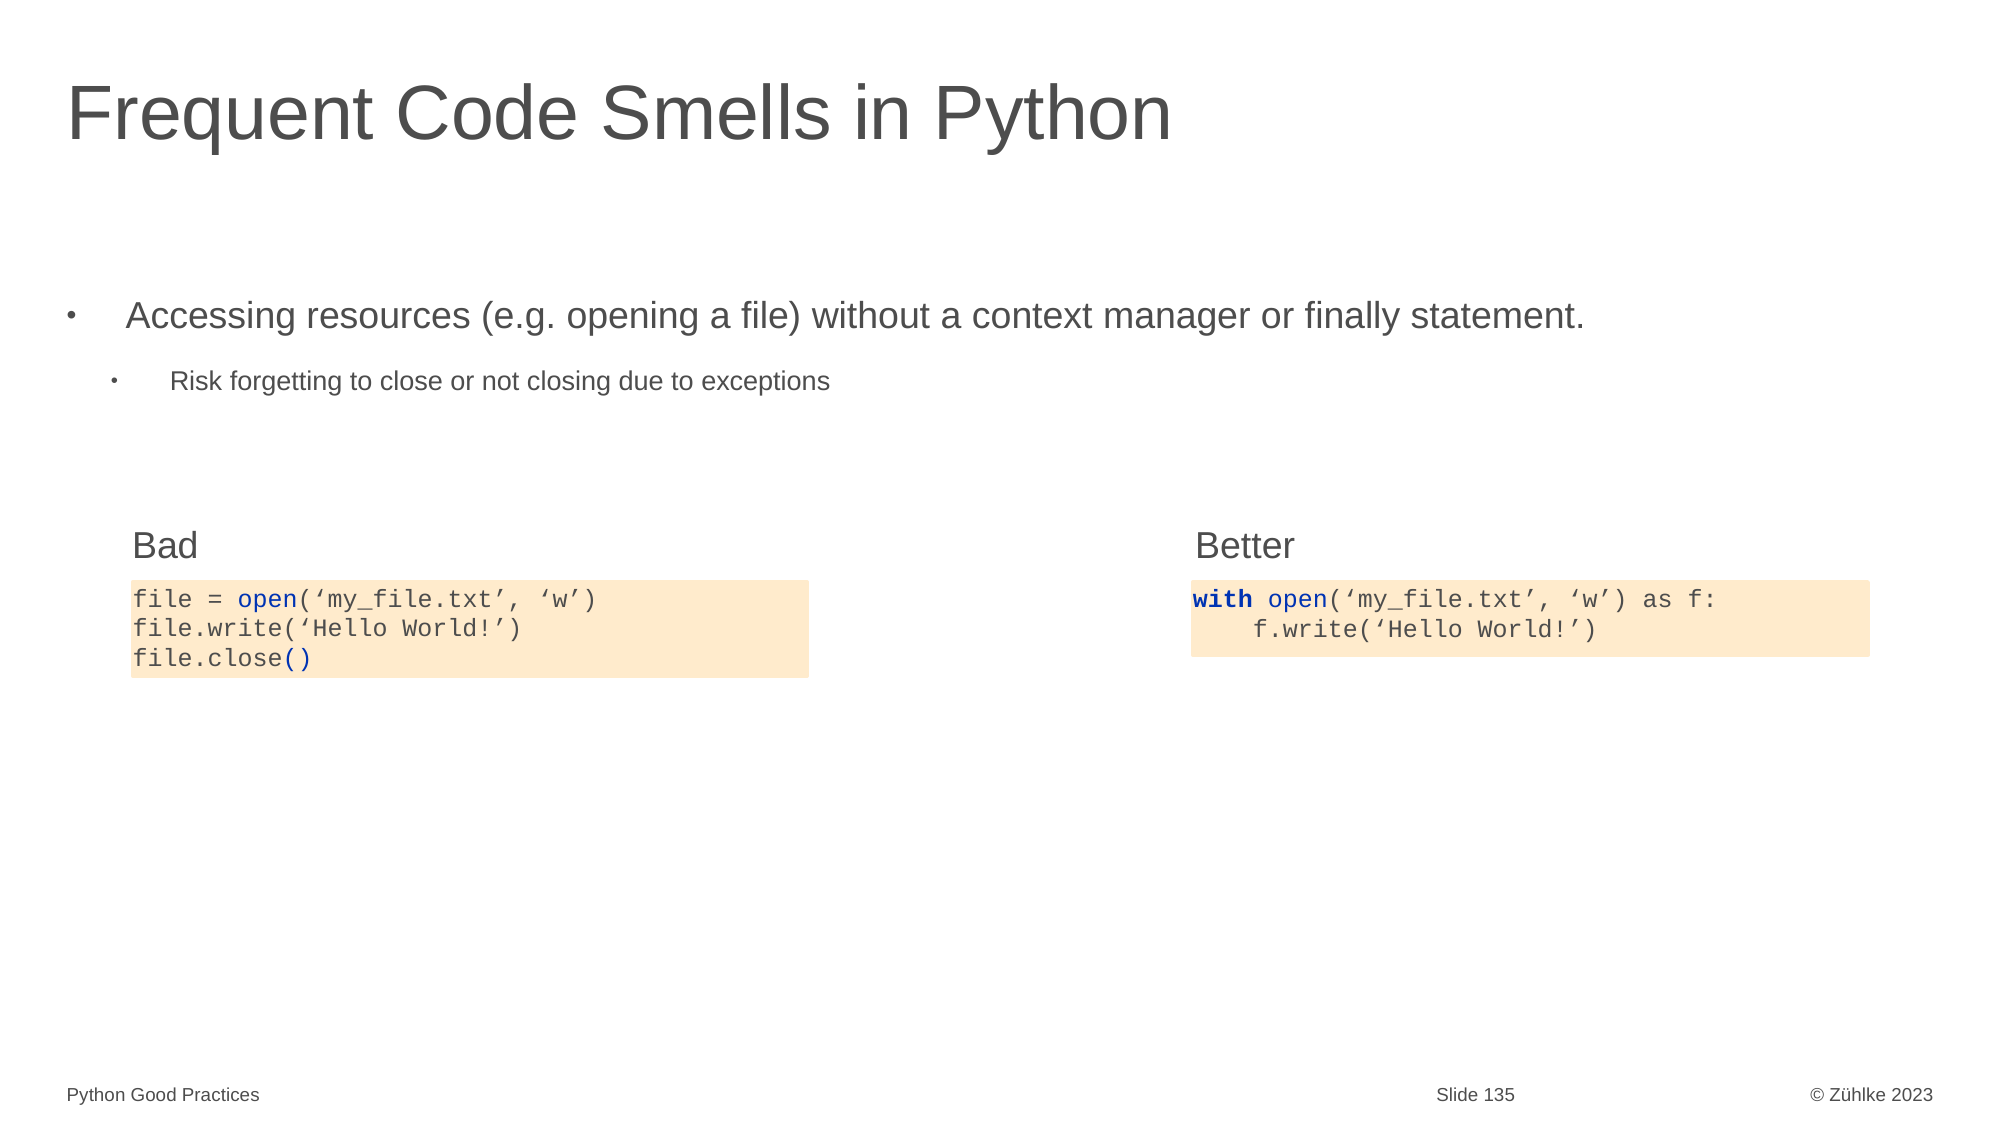

# Frequent Code Smells in Python

Accessing resources (e.g. opening a file) without a context manager or finally statement.
Risk forgetting to close or not closing due to exceptions

Better
Bad
file = open(‘my_file.txt’, ‘w’)
file.write(‘Hello World!’)
file.close()
with open(‘my_file.txt’, ‘w’) as f:
    f.write(‘Hello World!’)